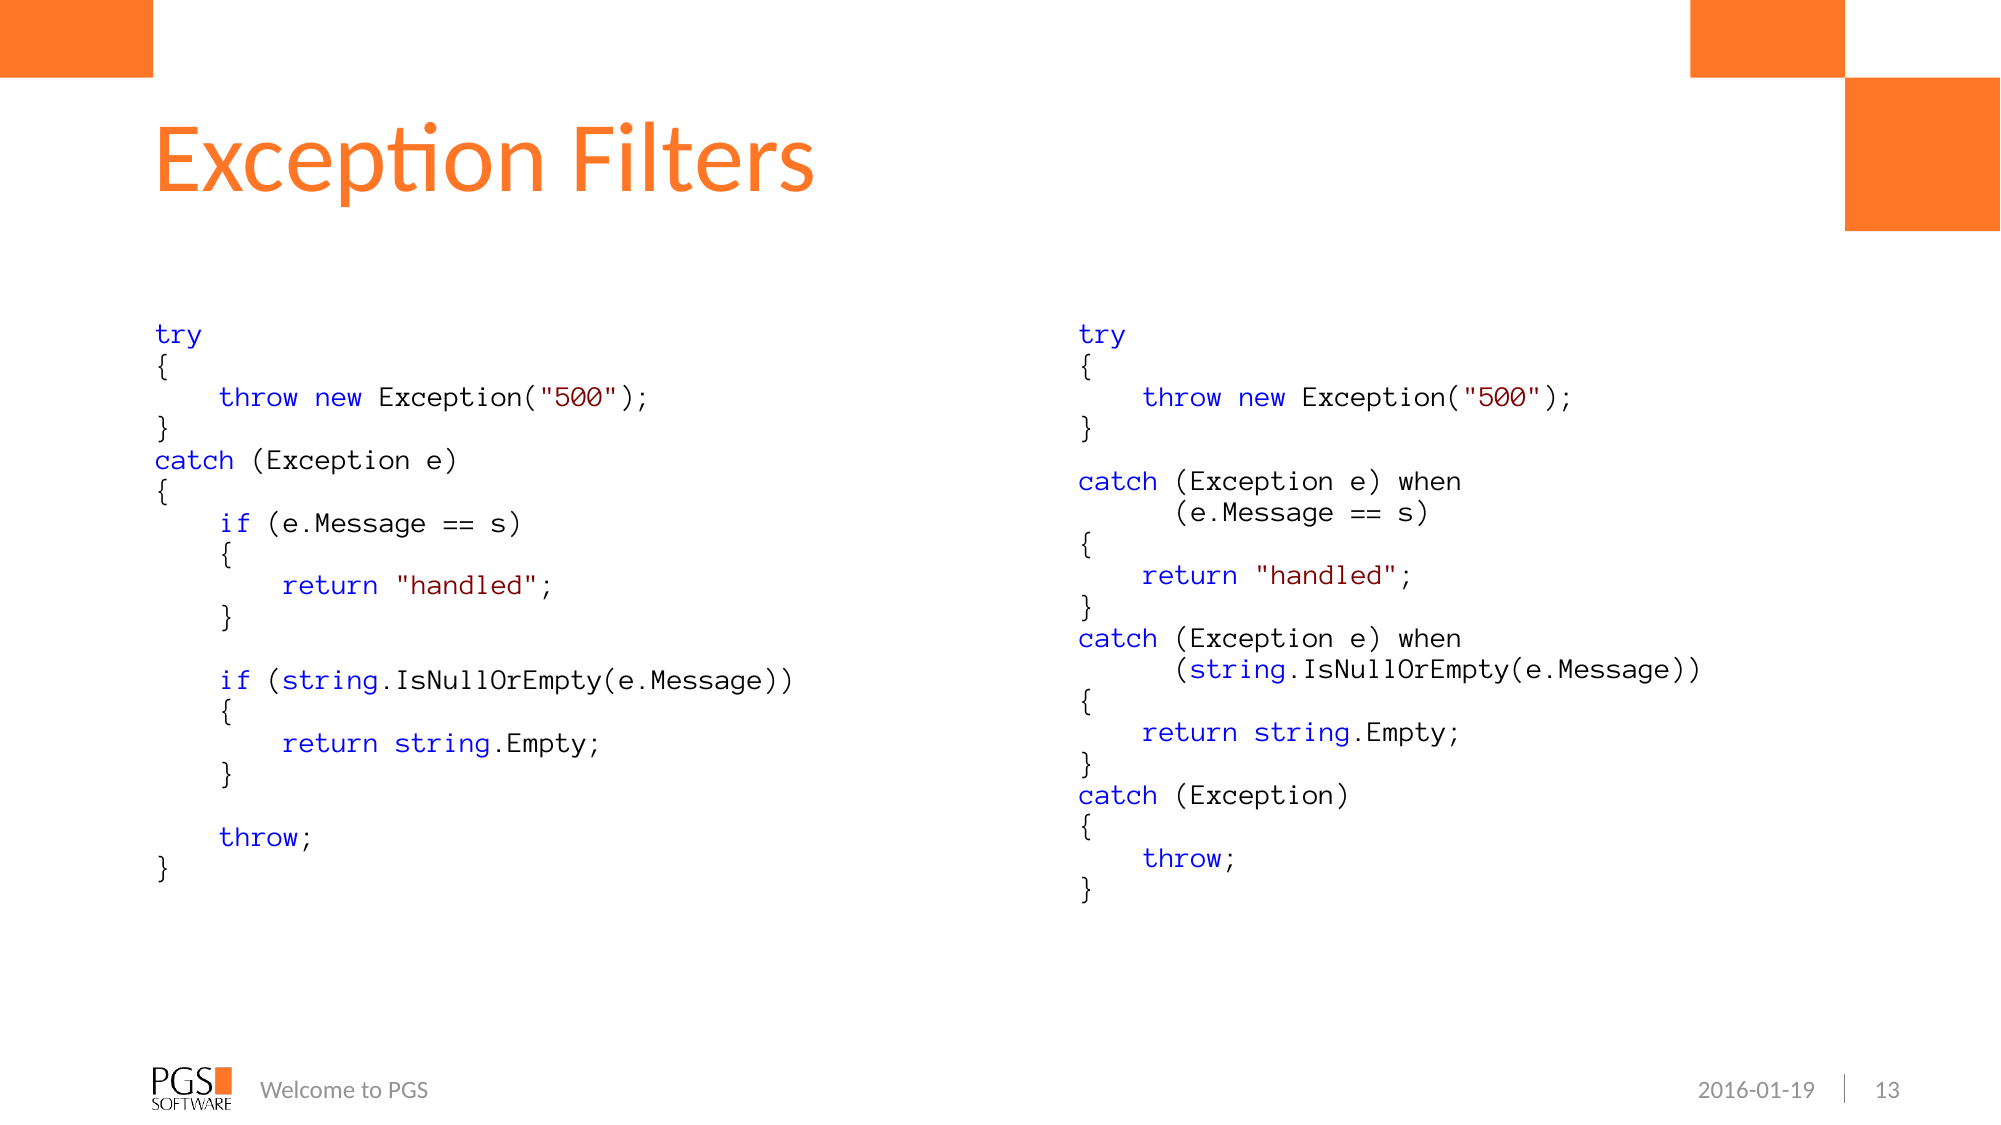

# Exception Filters
try
{
    throw new Exception("500");
}
catch (Exception e)
{
    if (e.Message == s)
    {
        return "handled";
    }
    if (string.IsNullOrEmpty(e.Message))
    {
        return string.Empty;
    }
    throw;
}

try
{
    throw new Exception("500");
}
catch (Exception e) when
      (e.Message == s)
{
    return "handled";
}
catch (Exception e) when
      (string.IsNullOrEmpty(e.Message))
{
    return string.Empty;
}
catch (Exception)
{
    throw;
}

Welcome to PGS
2016-01-19
13